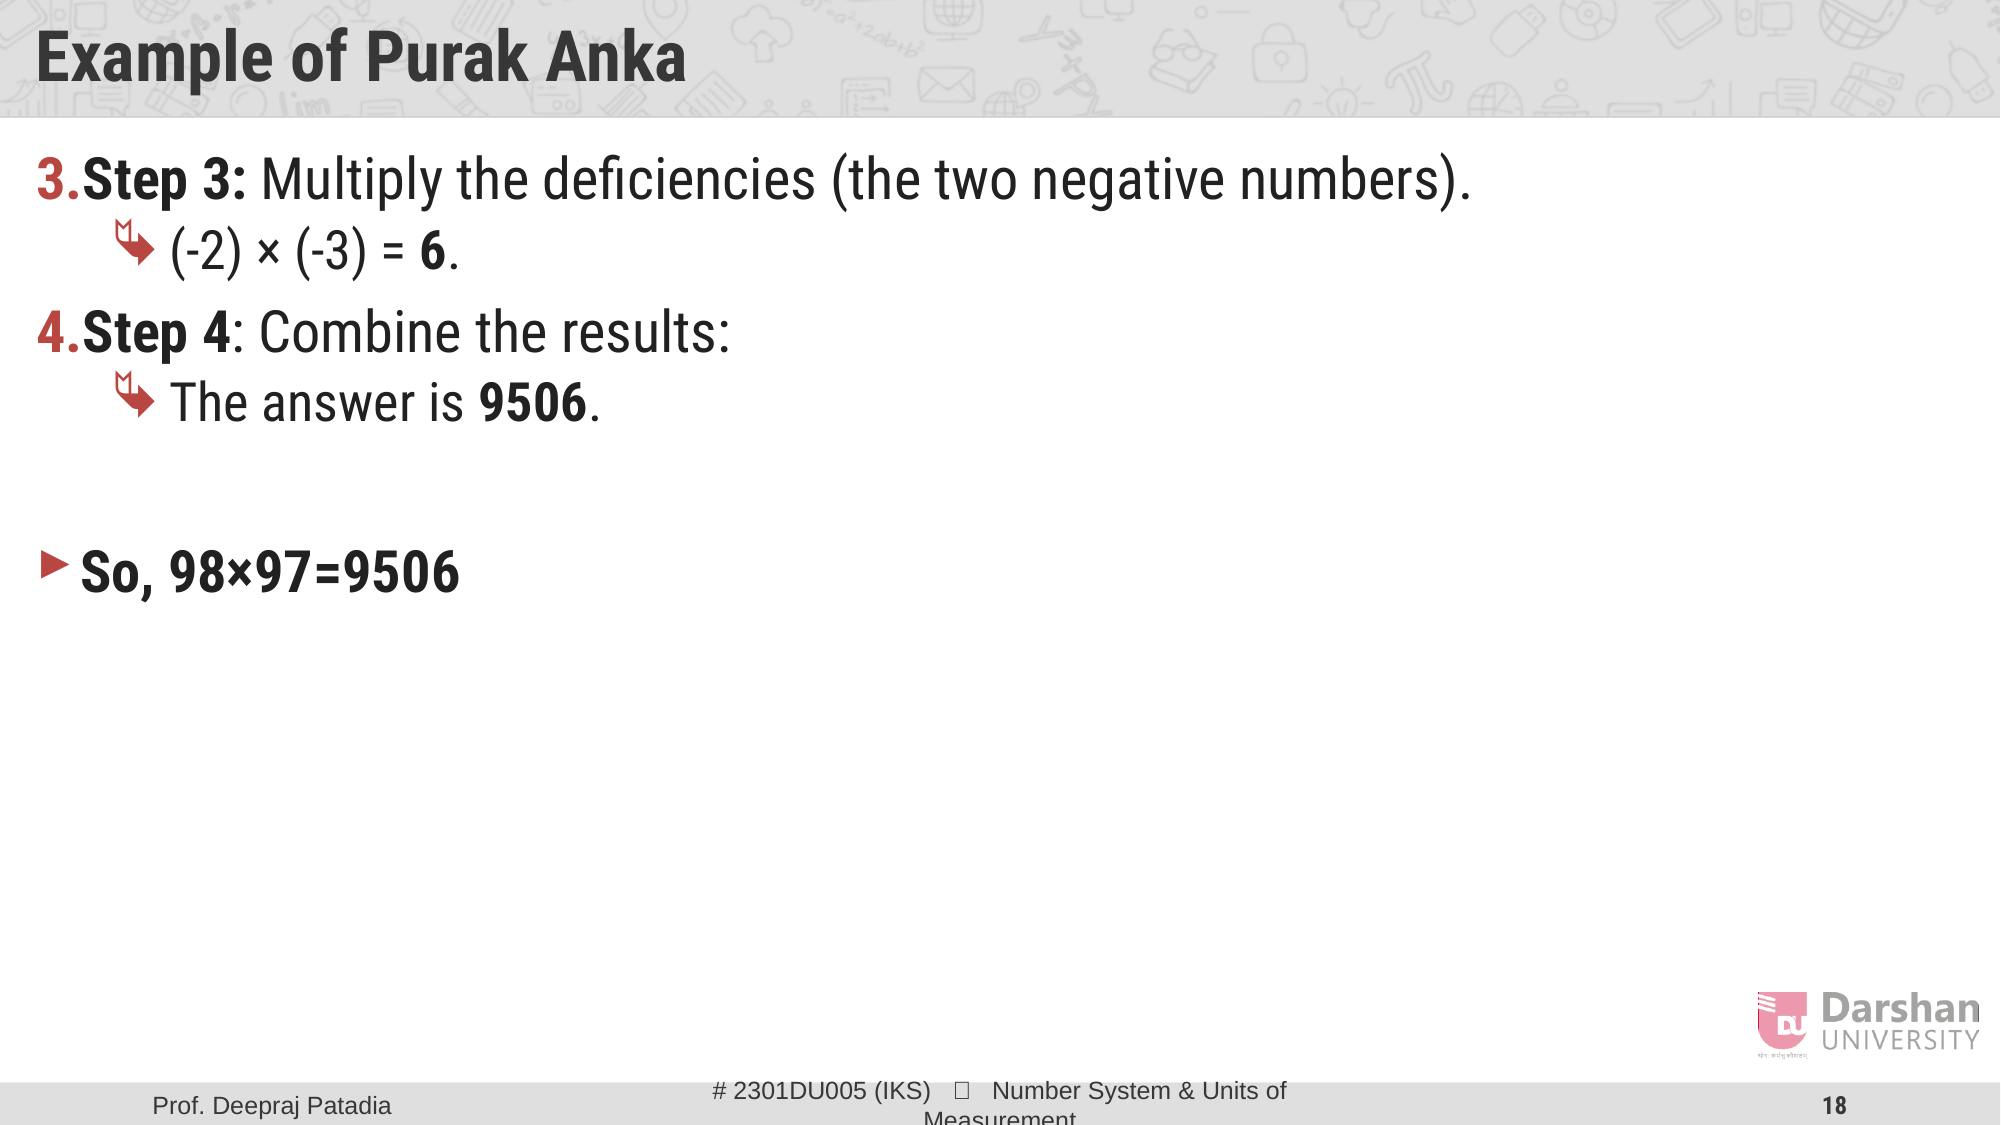

# Example of Purak Anka
Step 3: Multiply the deficiencies (the two negative numbers).
(-2) × (-3) = 6.
Step 4: Combine the results:
The answer is 9506.

So, 98×97=9506